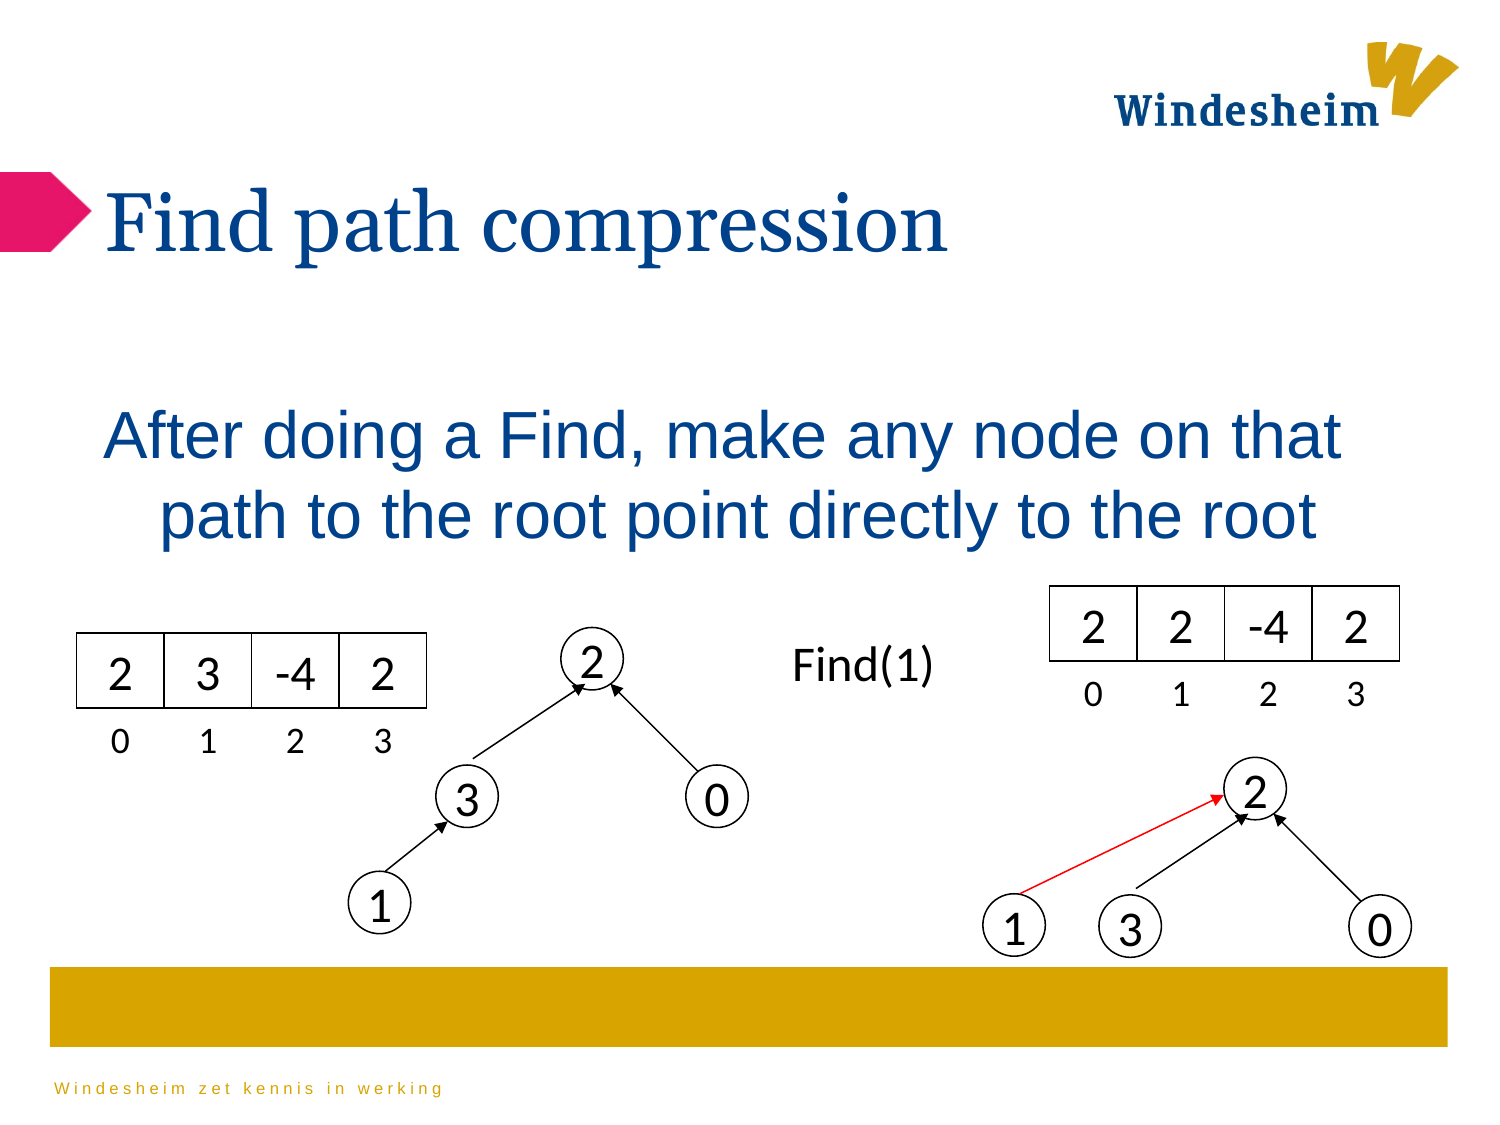

# Find path compression

After doing a Find, make any node on that path to the root point directly to the root
2
2
-4
2
0
1
2
3
Find(1)
2
2
3
-4
2
0
1
2
3

2
3
0

1
1
3
0